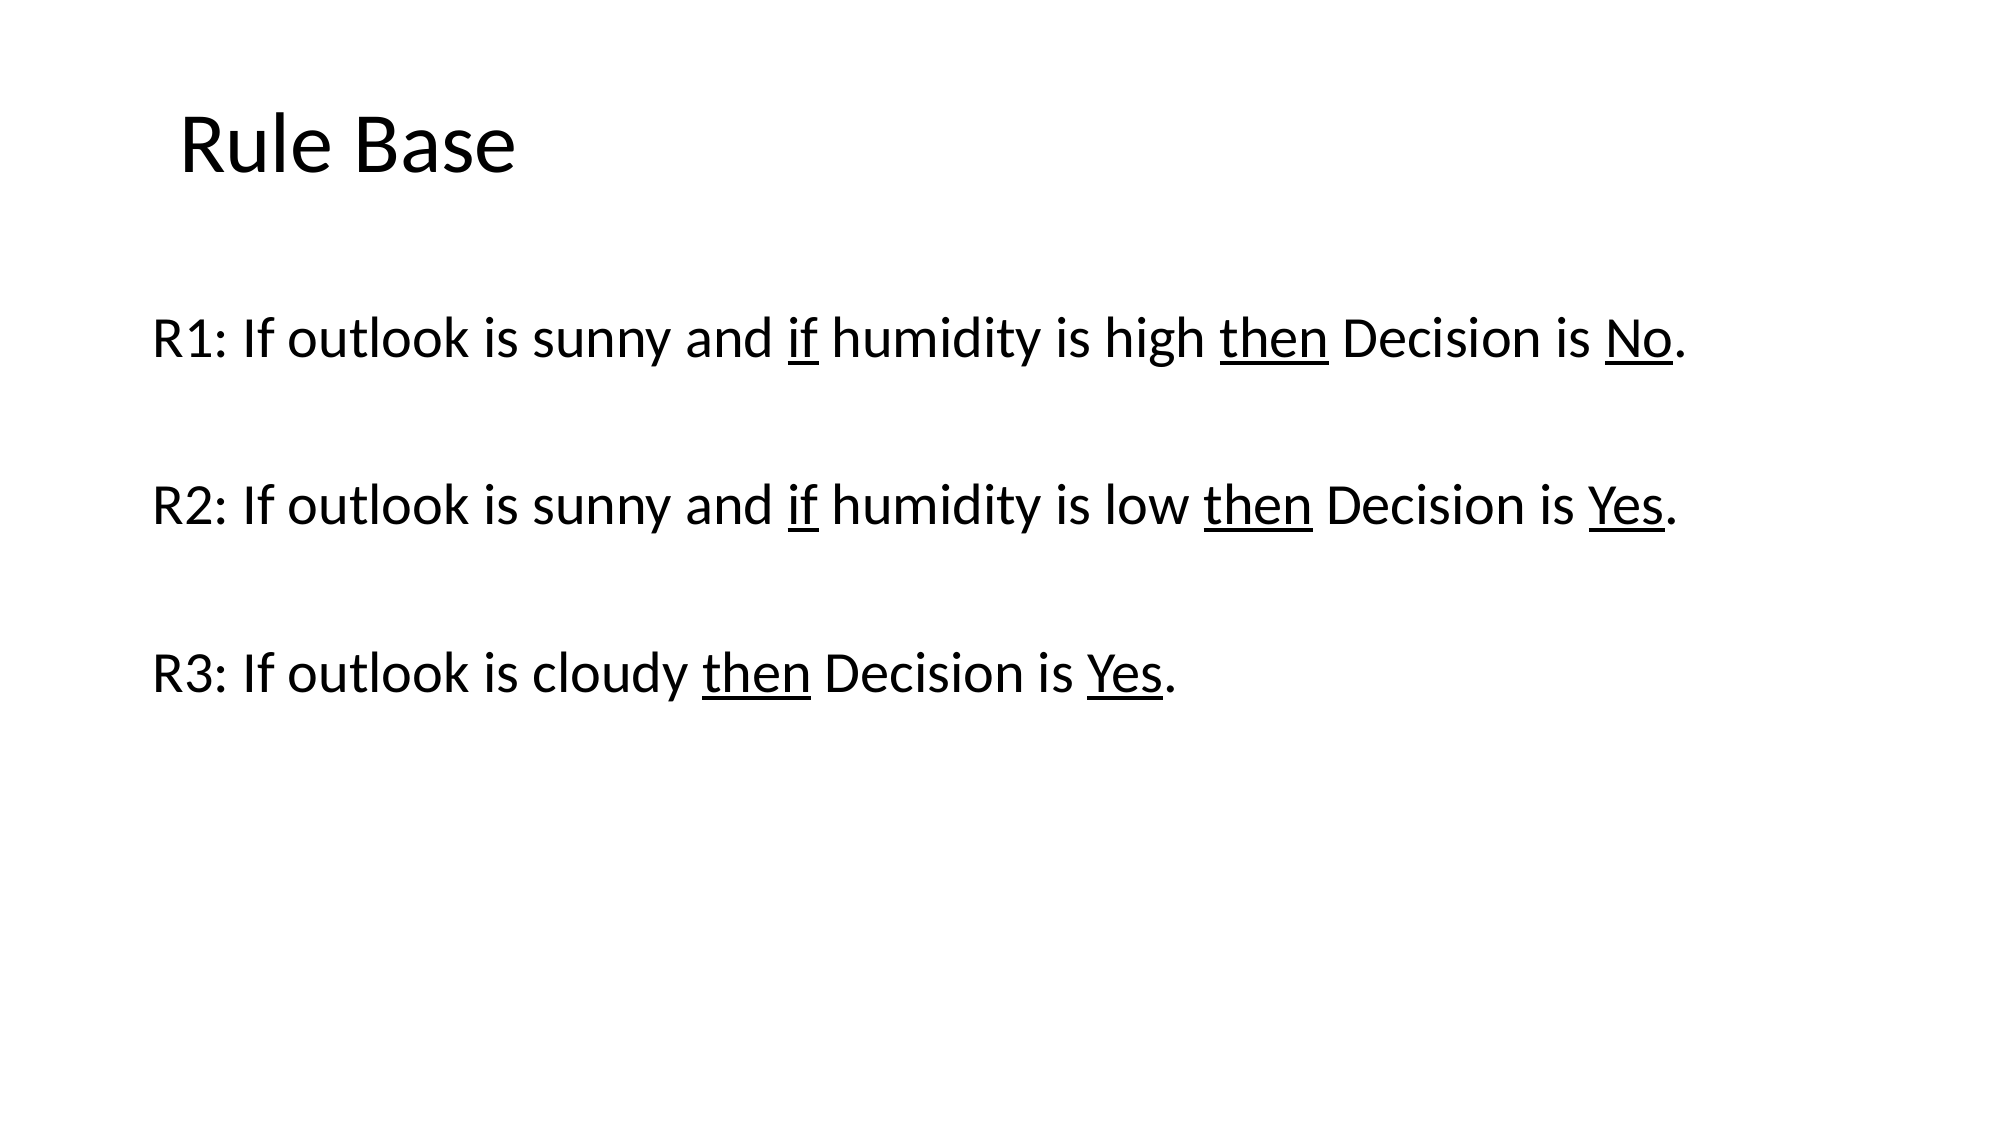

# Rule Base
R1: If outlook is sunny and if humidity is high then Decision is No.

R2: If outlook is sunny and if humidity is low then Decision is Yes.

R3: If outlook is cloudy then Decision is Yes.